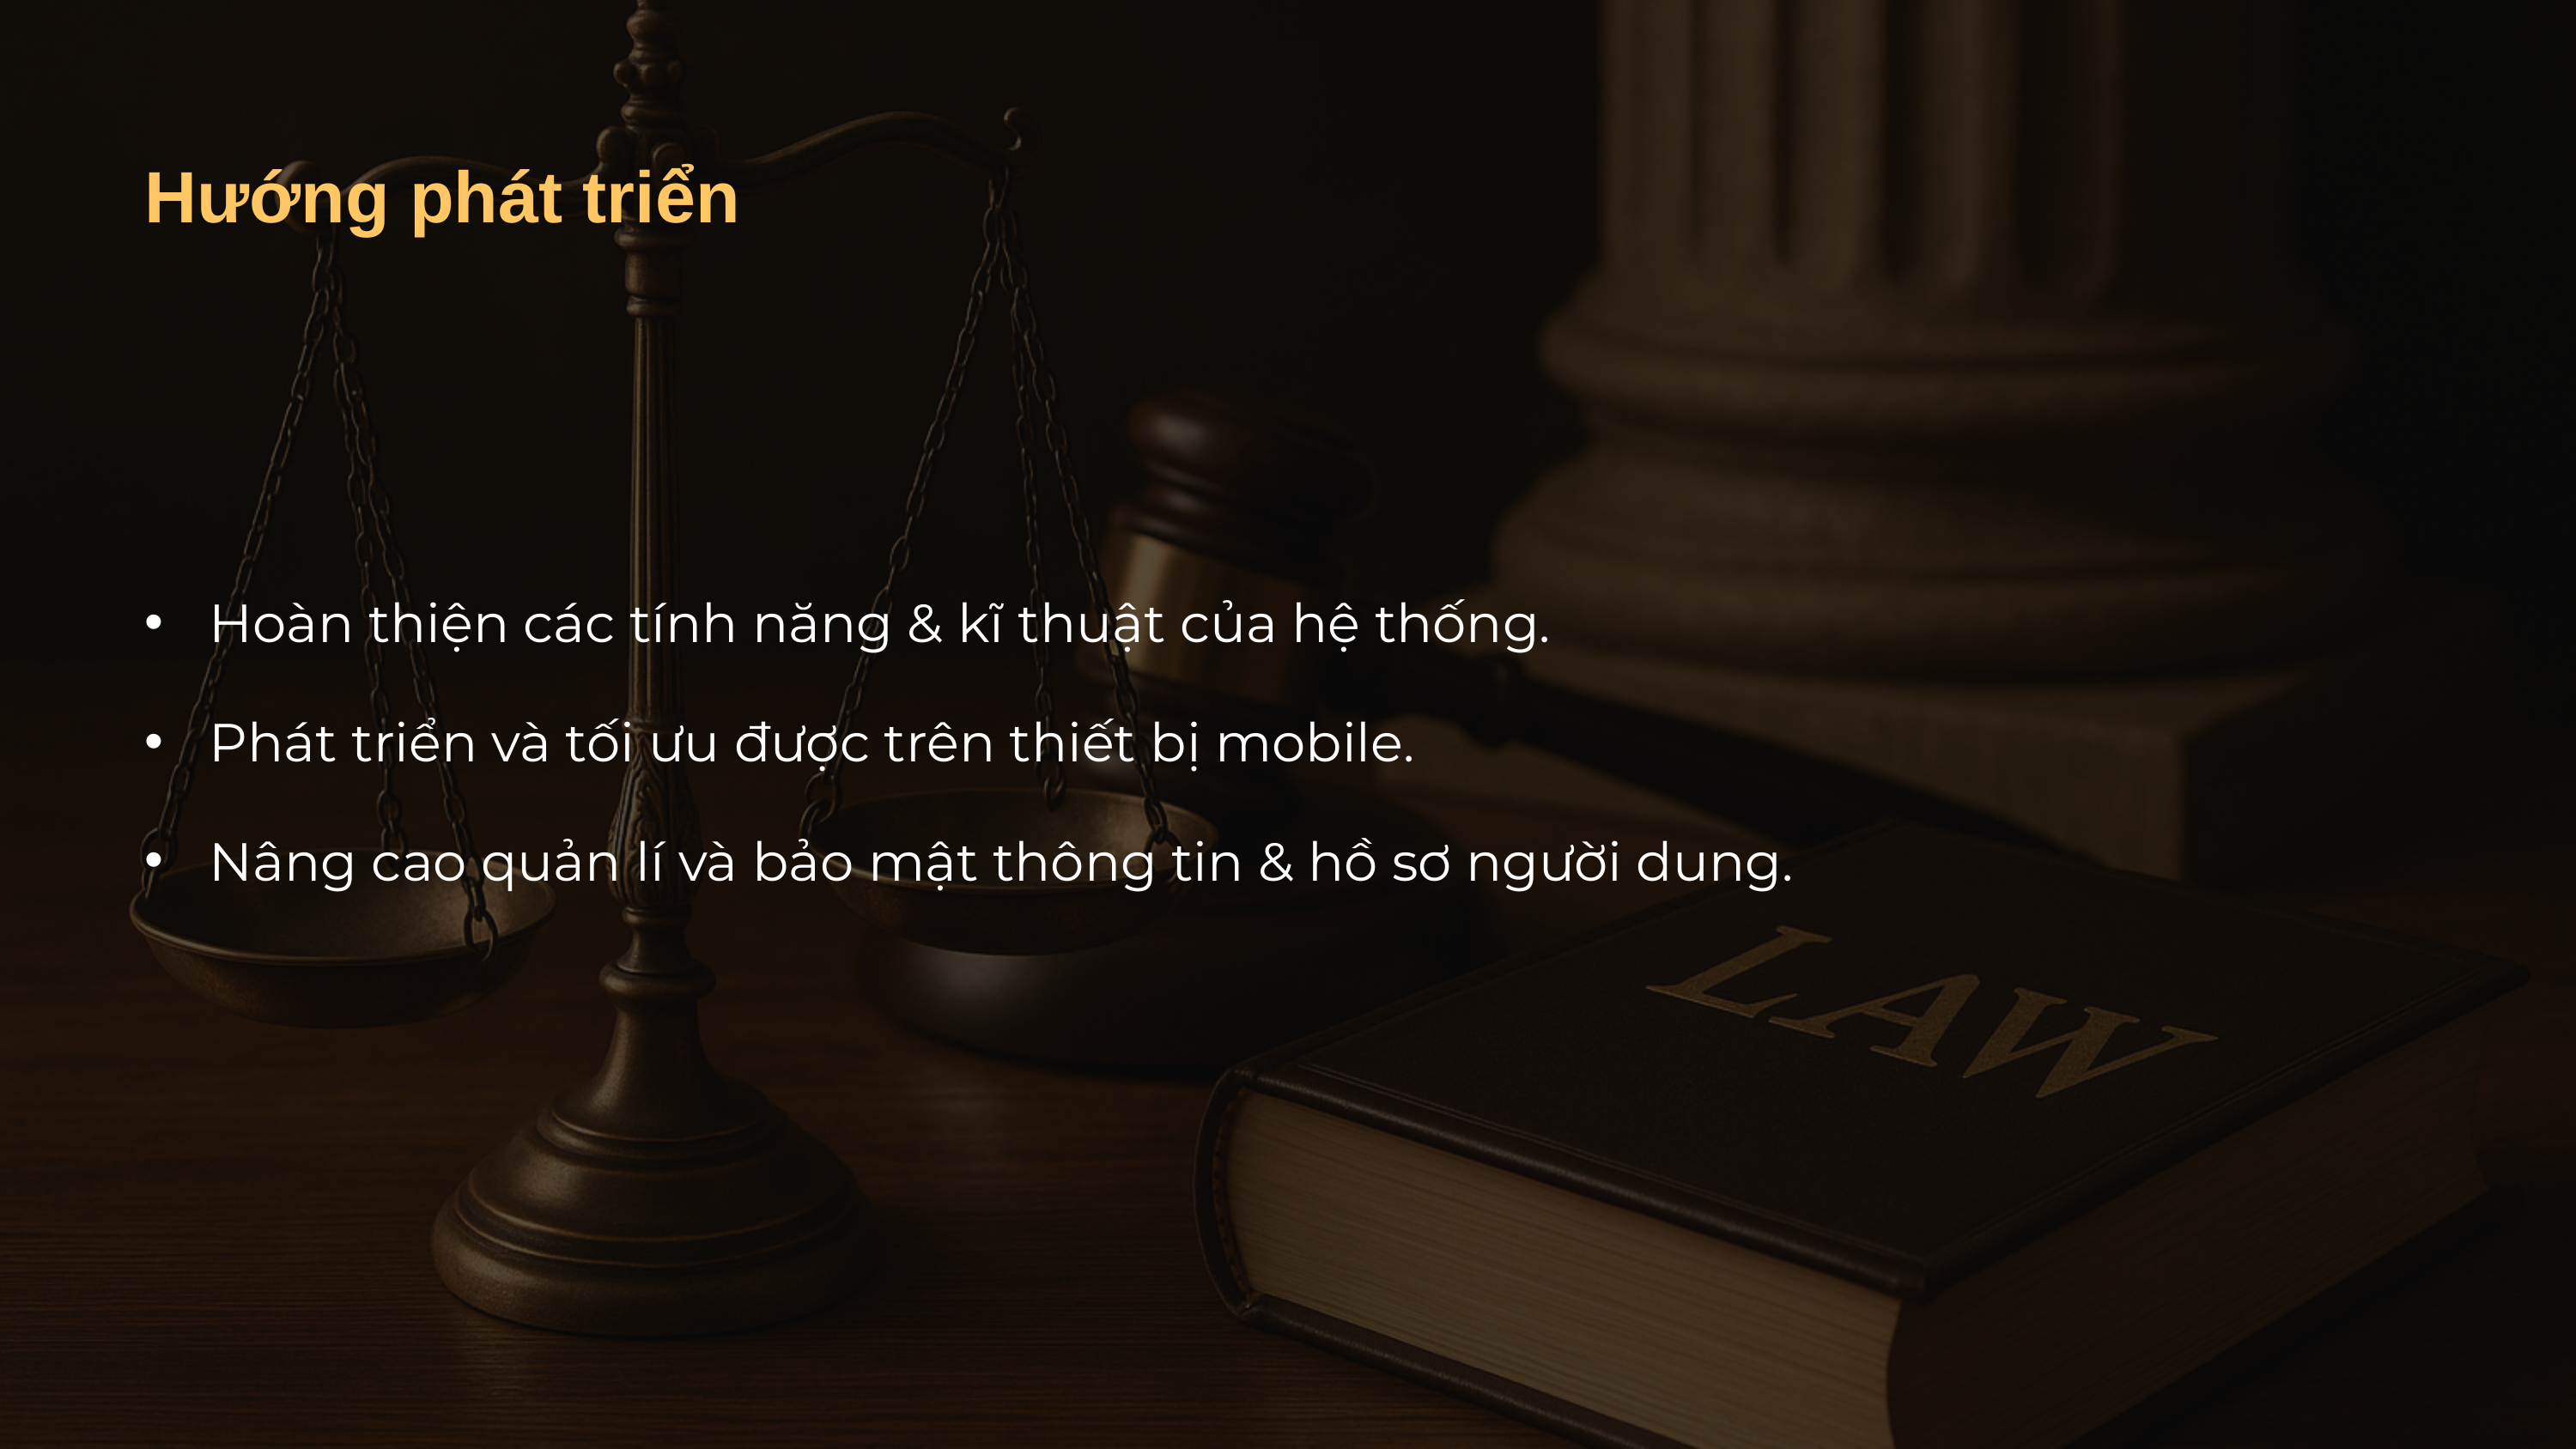

Hướng phát triển
Hoàn thiện các tính năng & kĩ thuật của hệ thống.
Phát triển và tối ưu được trên thiết bị mobile.
Nâng cao quản lí và bảo mật thông tin & hồ sơ người dung.